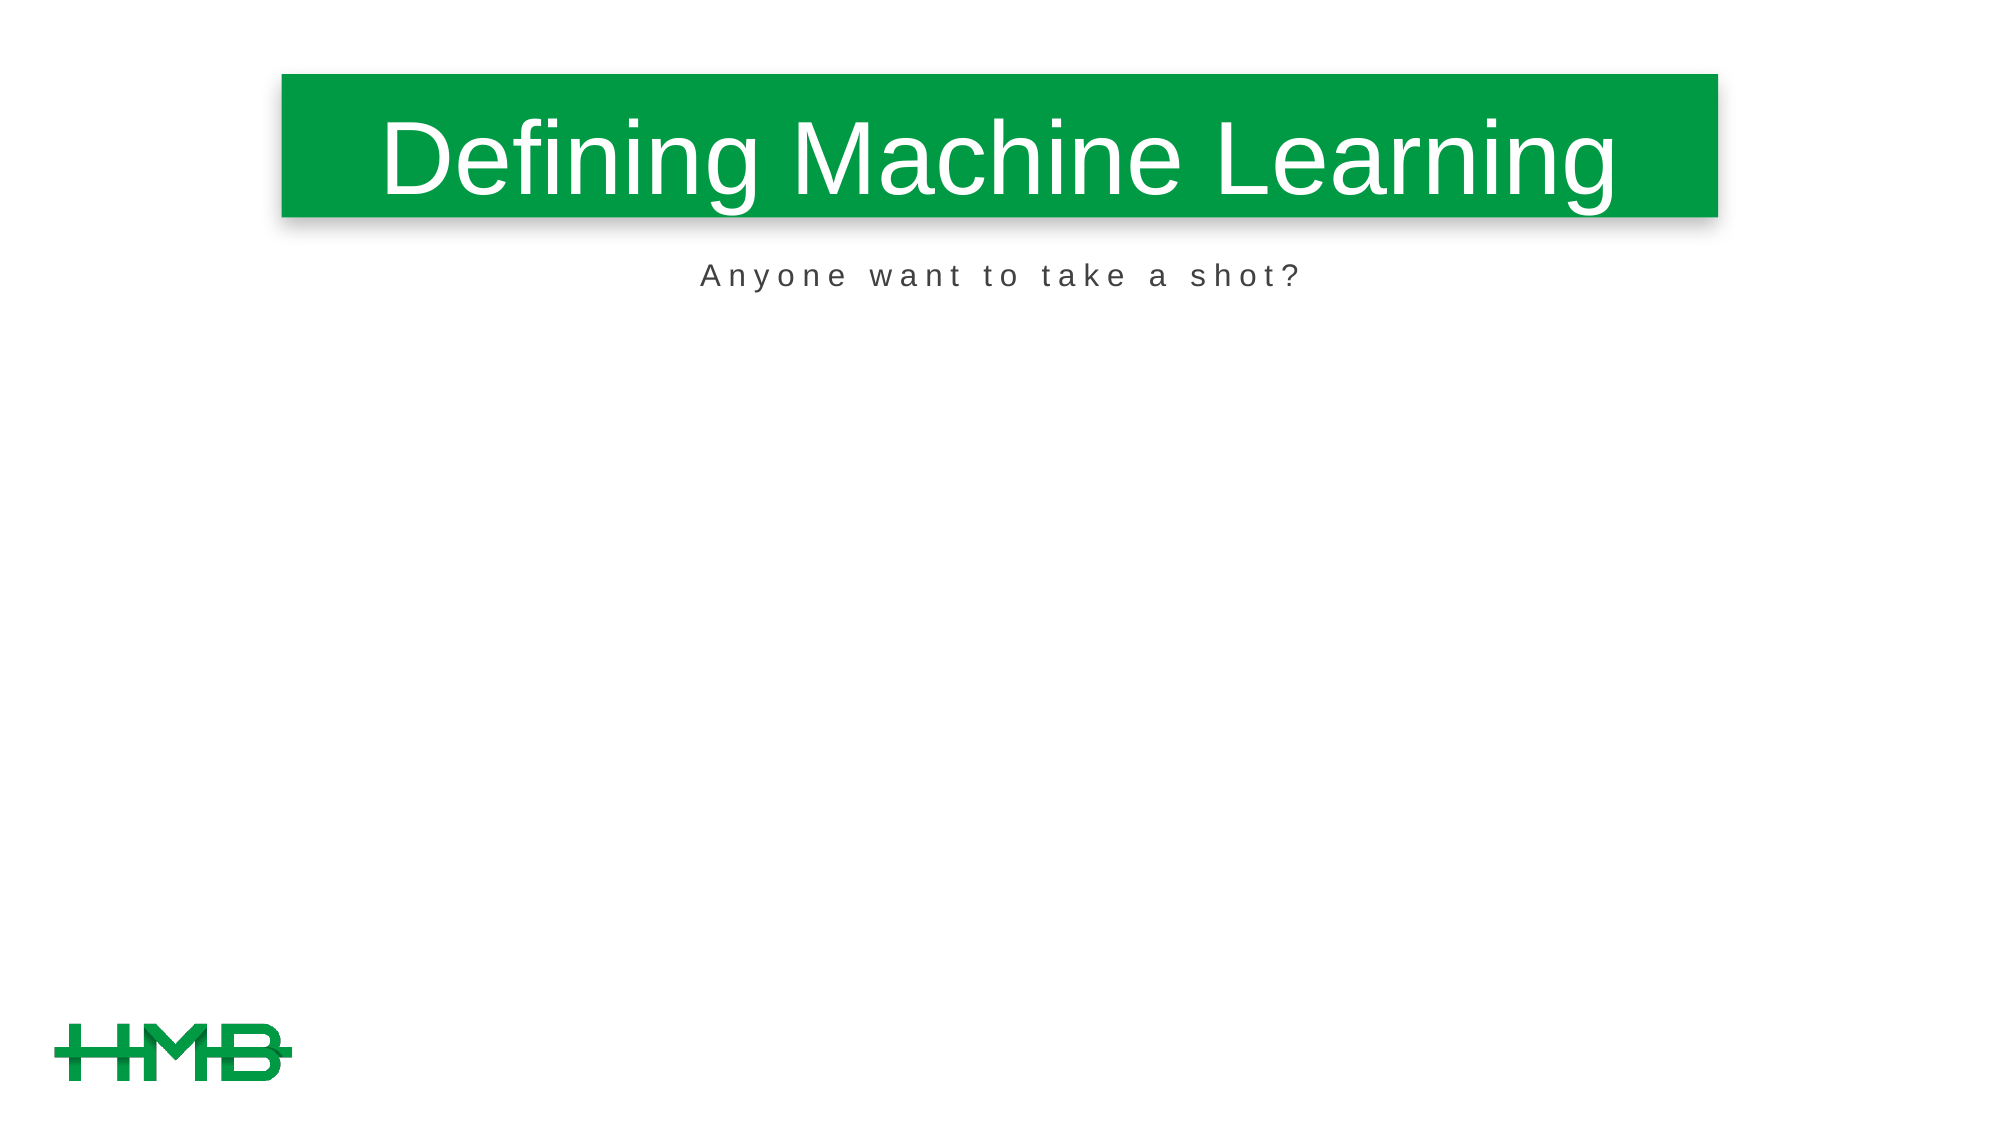

# Defining Machine Learning
Anyone want to take a shot?